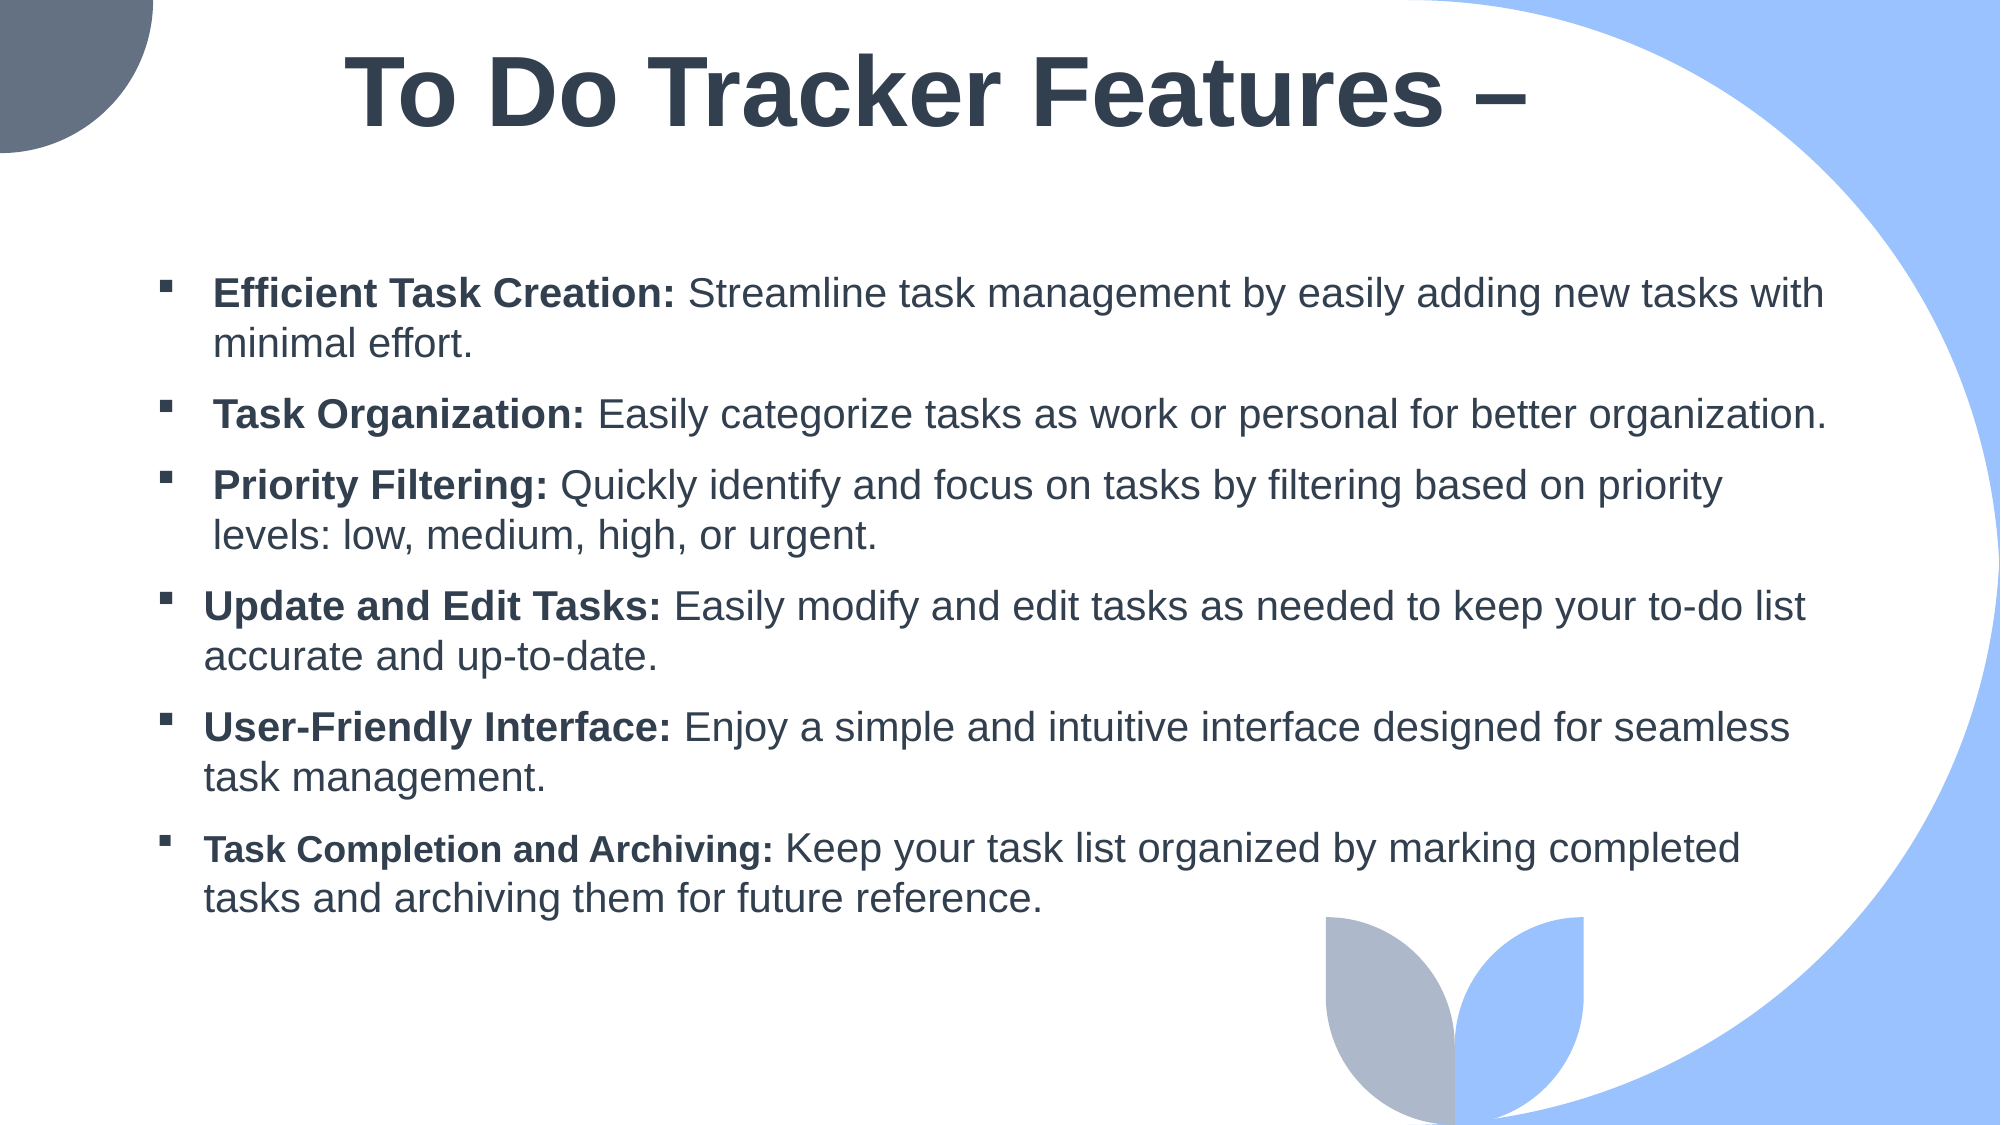

# To Do Tracker Features –
Efficient Task Creation: Streamline task management by easily adding new tasks with minimal effort.
Task Organization: Easily categorize tasks as work or personal for better organization.
Priority Filtering: Quickly identify and focus on tasks by filtering based on priority levels: low, medium, high, or urgent.
Update and Edit Tasks: Easily modify and edit tasks as needed to keep your to-do list accurate and up-to-date.
User-Friendly Interface: Enjoy a simple and intuitive interface designed for seamless task management.
Task Completion and Archiving: Keep your task list organized by marking completed tasks and archiving them for future reference.